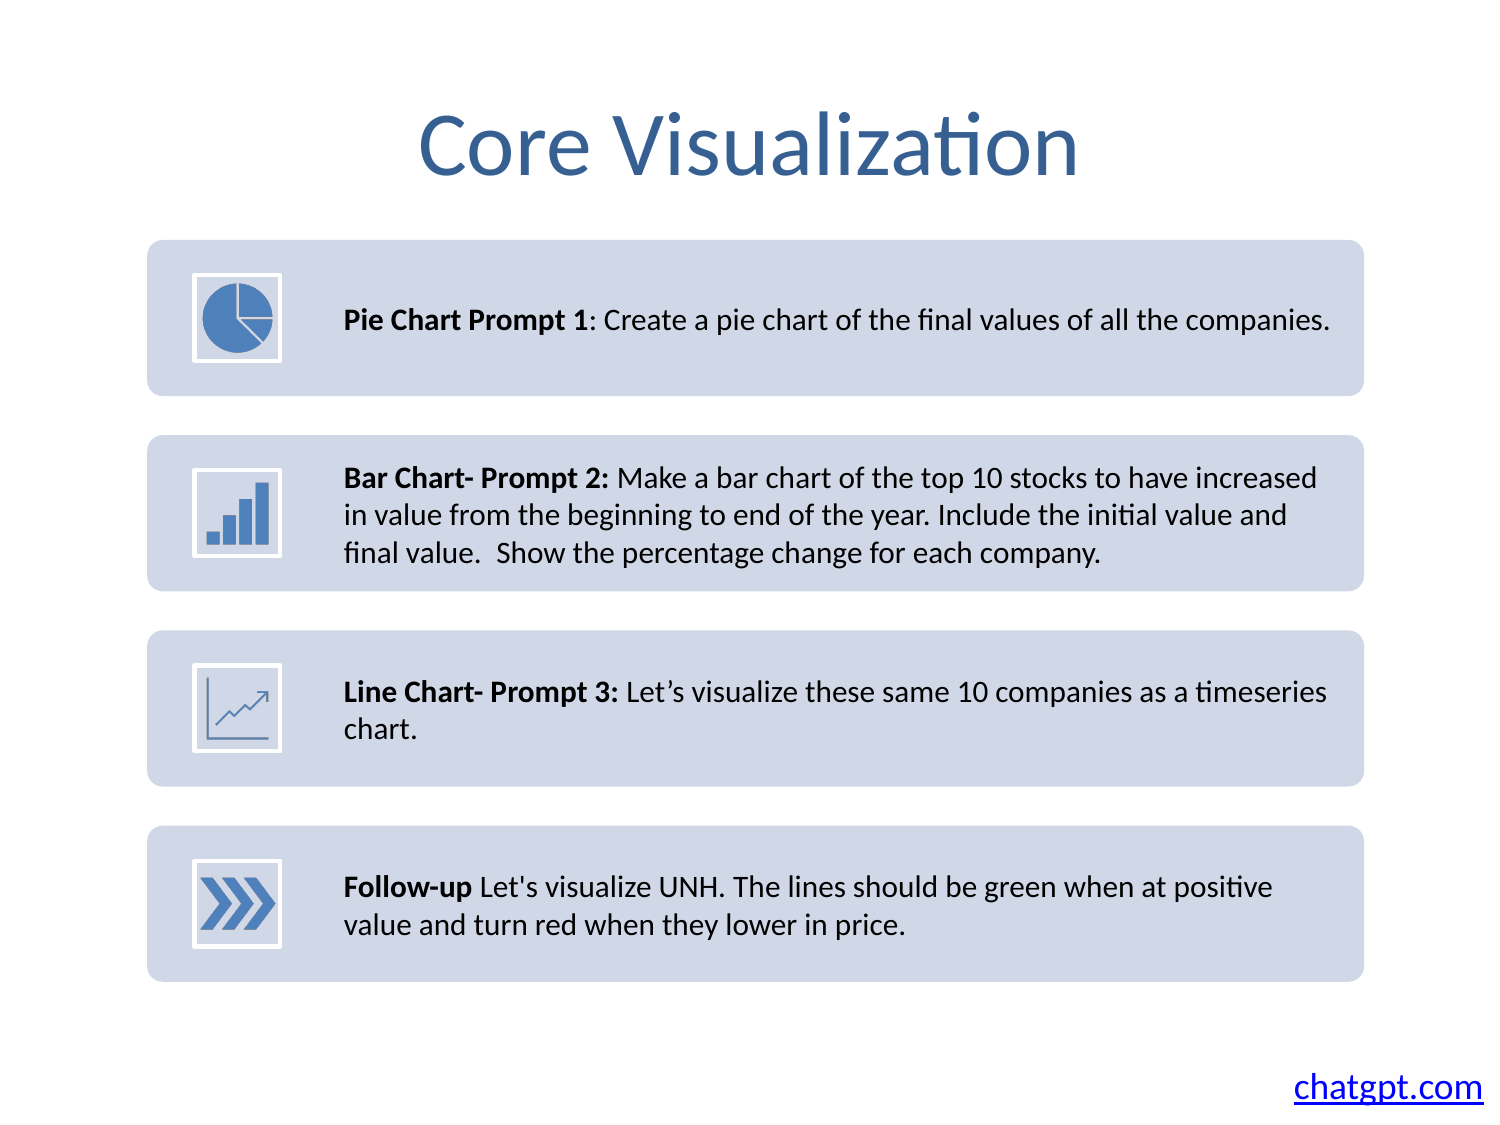

# Core Visualization
Pie Chart Prompt 1: Create a pie chart of the final values of all the companies.
Bar Chart- Prompt 2: Make a bar chart of the top 10 stocks to have increased in value from the beginning to end of the year. Include the initial value and final value.  Show the percentage change for each company.
Line Chart- Prompt 3: Let’s visualize these same 10 companies as a timeseries chart.
Follow-up Let's visualize UNH. The lines should be green when at positive value and turn red when they lower in price.

chatgpt.com